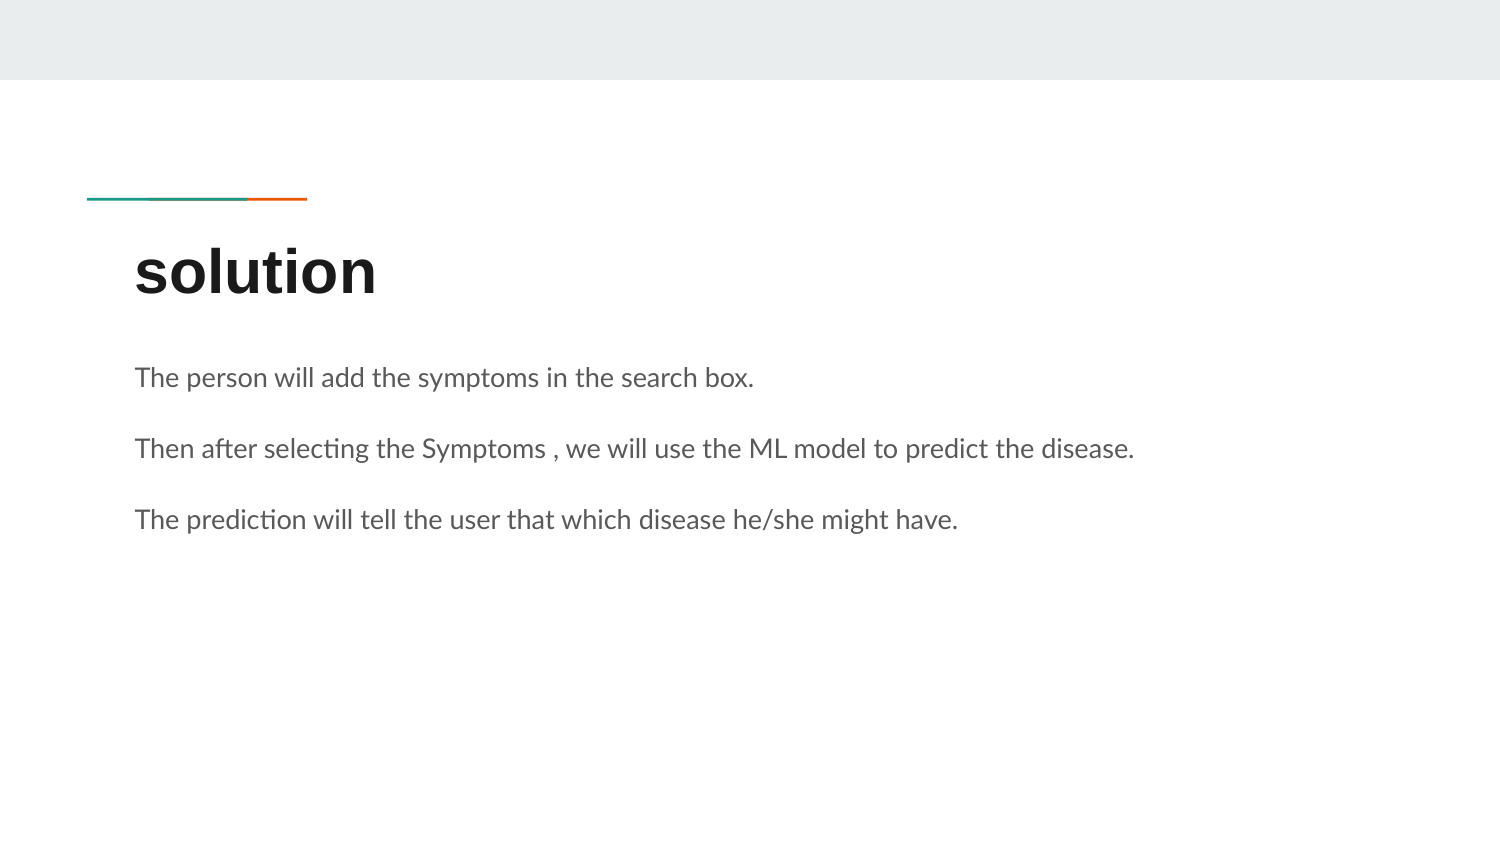

# solution
The person will add the symptoms in the search box.
Then after selecting the Symptoms , we will use the ML model to predict the disease.
The prediction will tell the user that which disease he/she might have.